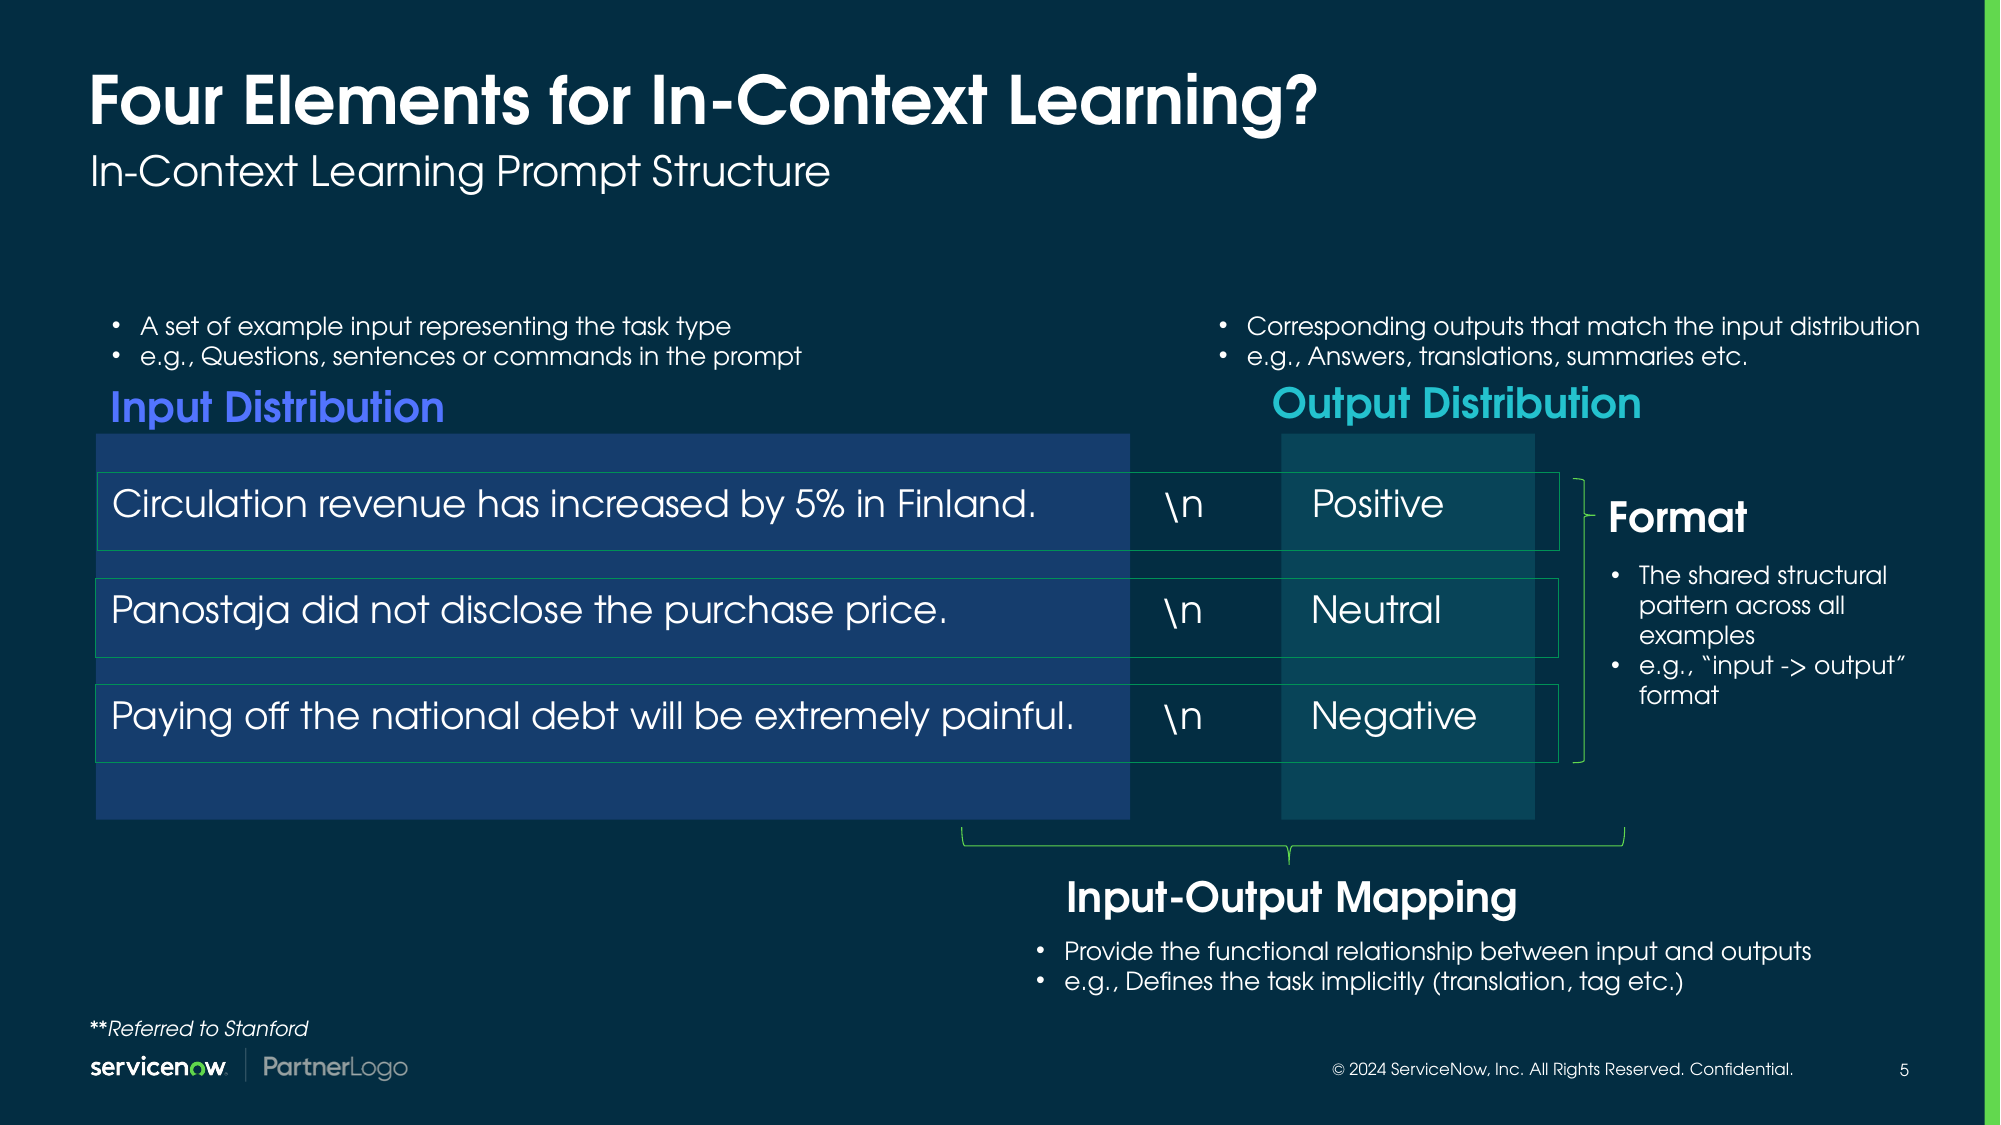

# Four Elements for In-Context Learning?
In-Context Learning Prompt Structure

Corresponding outputs that match the input distribution
e.g., Answers, translations, summaries etc.
A set of example input representing the task type
e.g., Questions, sentences or commands in the prompt
Output Distribution
Input Distribution

Circulation revenue has increased by 5% in Finland.	\n	Positive

Format

The shared structural pattern across all examples
e.g., “input -> output” format
Panostaja did not disclose the purchase price.		\n	Neutral
Paying off the national debt will be extremely painful.	\n	Negative
Input-Output Mapping
Provide the functional relationship between input and outputs
e.g., Defines the task implicitly (translation, tag etc.)

**Referred to Stanford